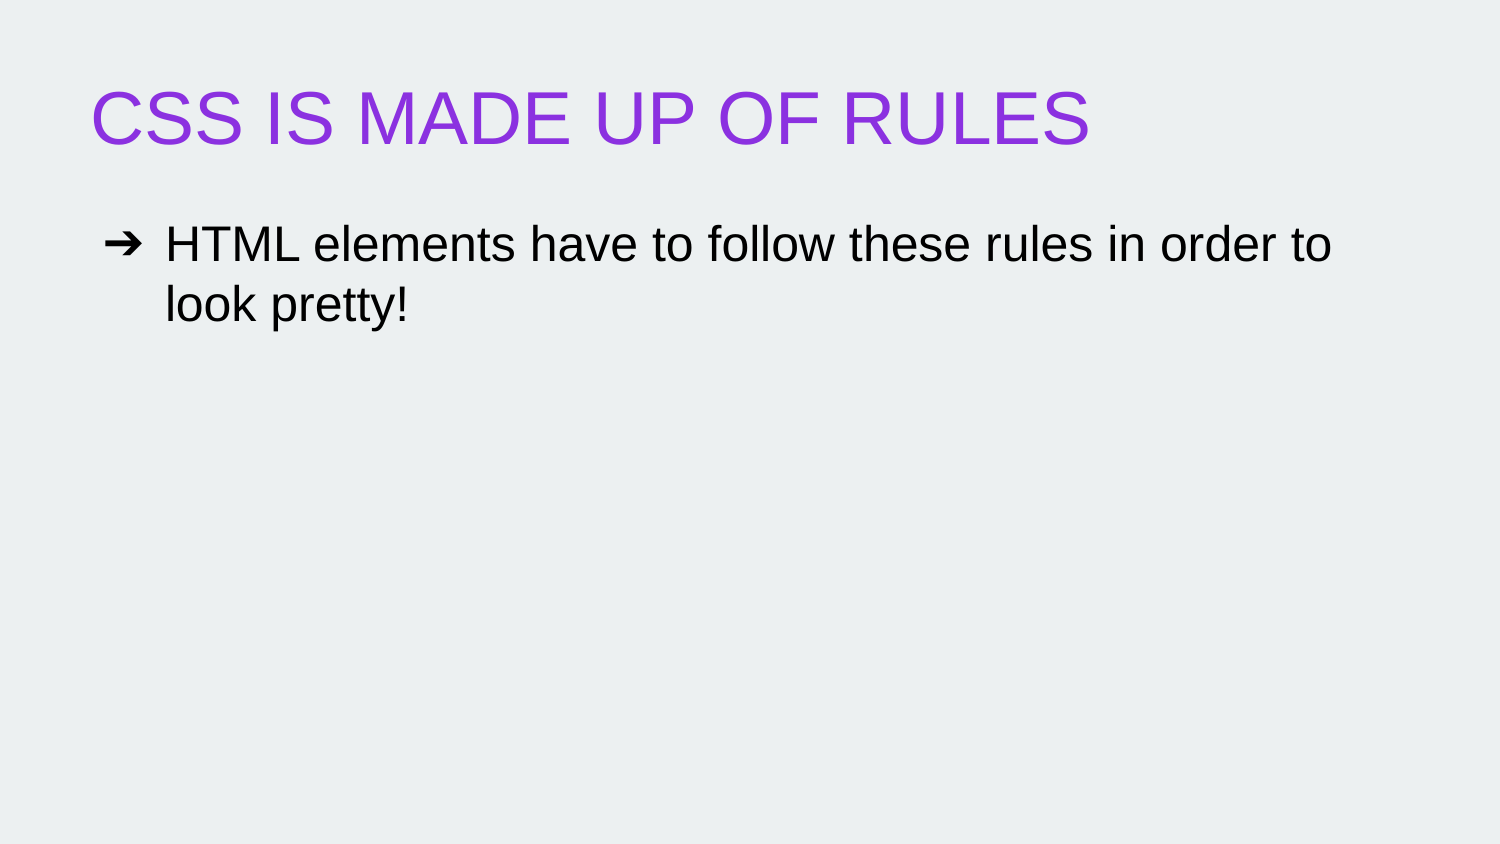

# CSS IS MADE UP OF RULES
HTML elements have to follow these rules in order to look pretty!